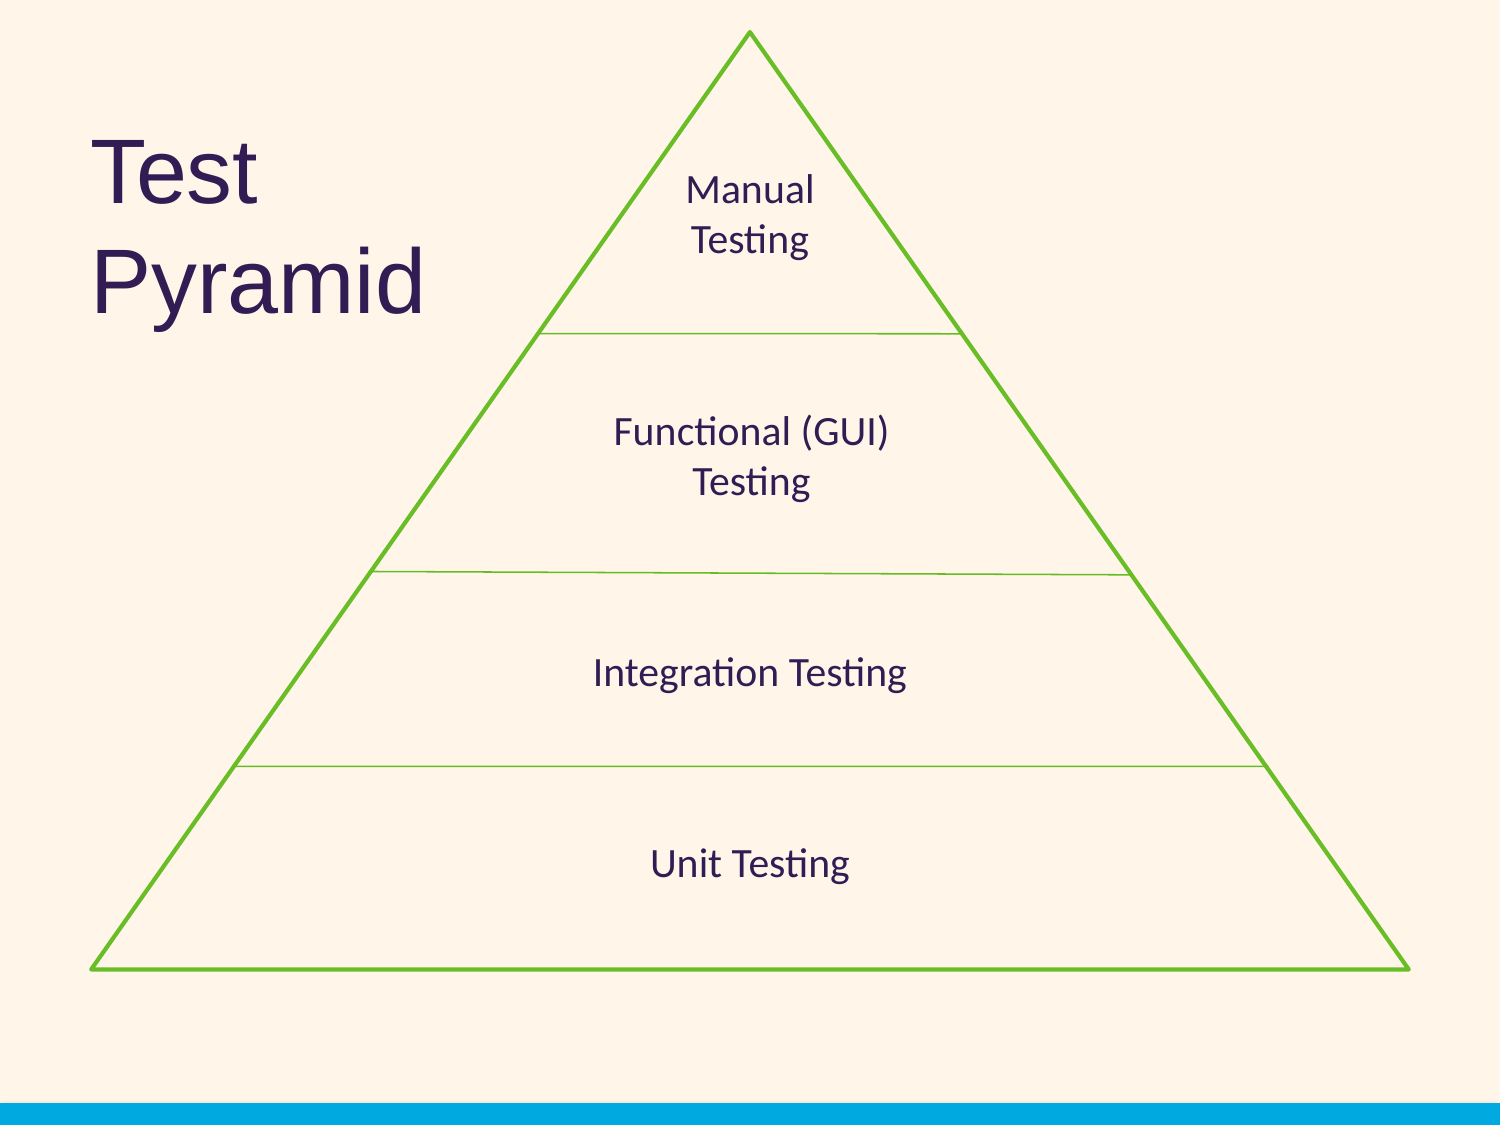

# Test Pyramid
Manual
Testing
Functional (GUI) Testing
Integration Testing
Unit Testing